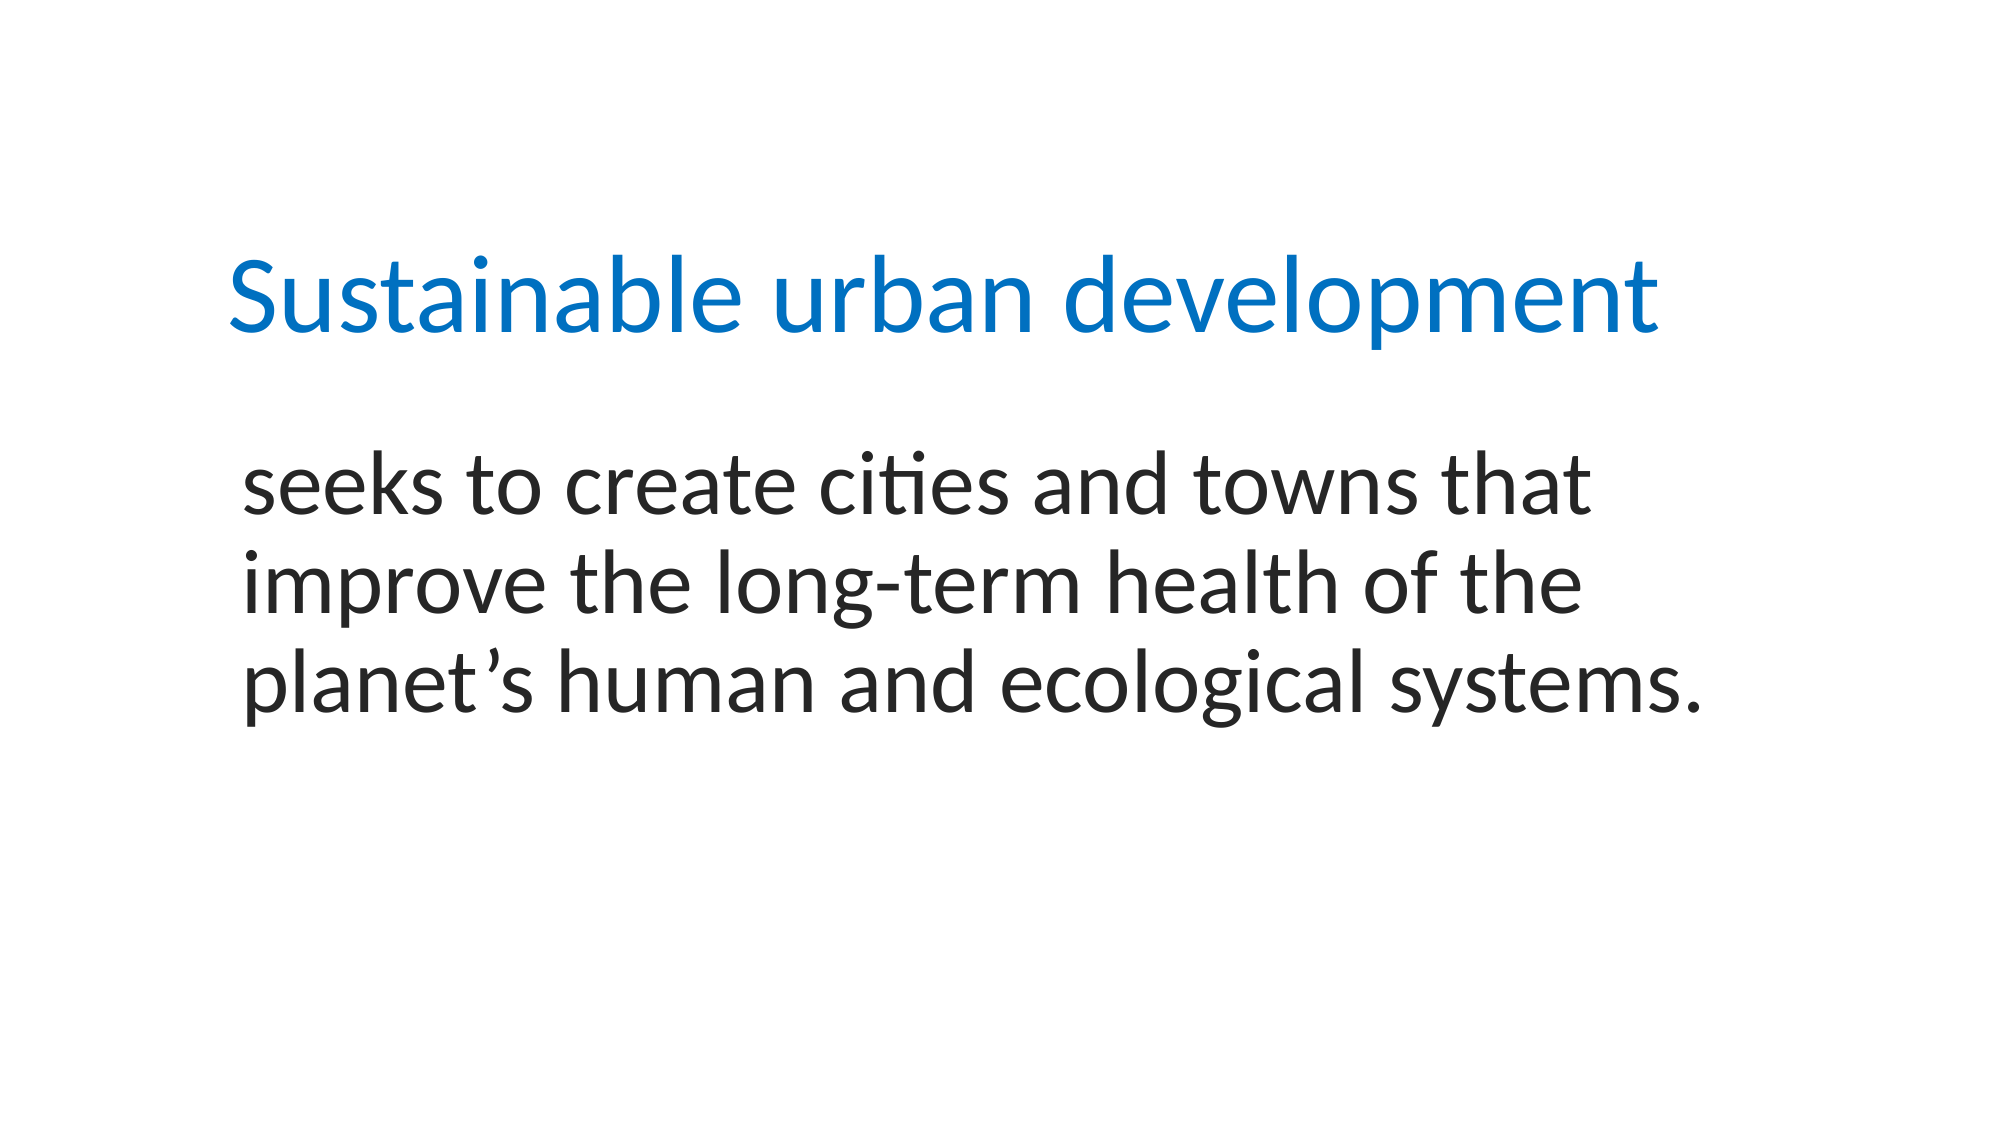

# Sustainable urban development
seeks to create cities and towns that improve the long-term health of the planet’s human and ecological systems.